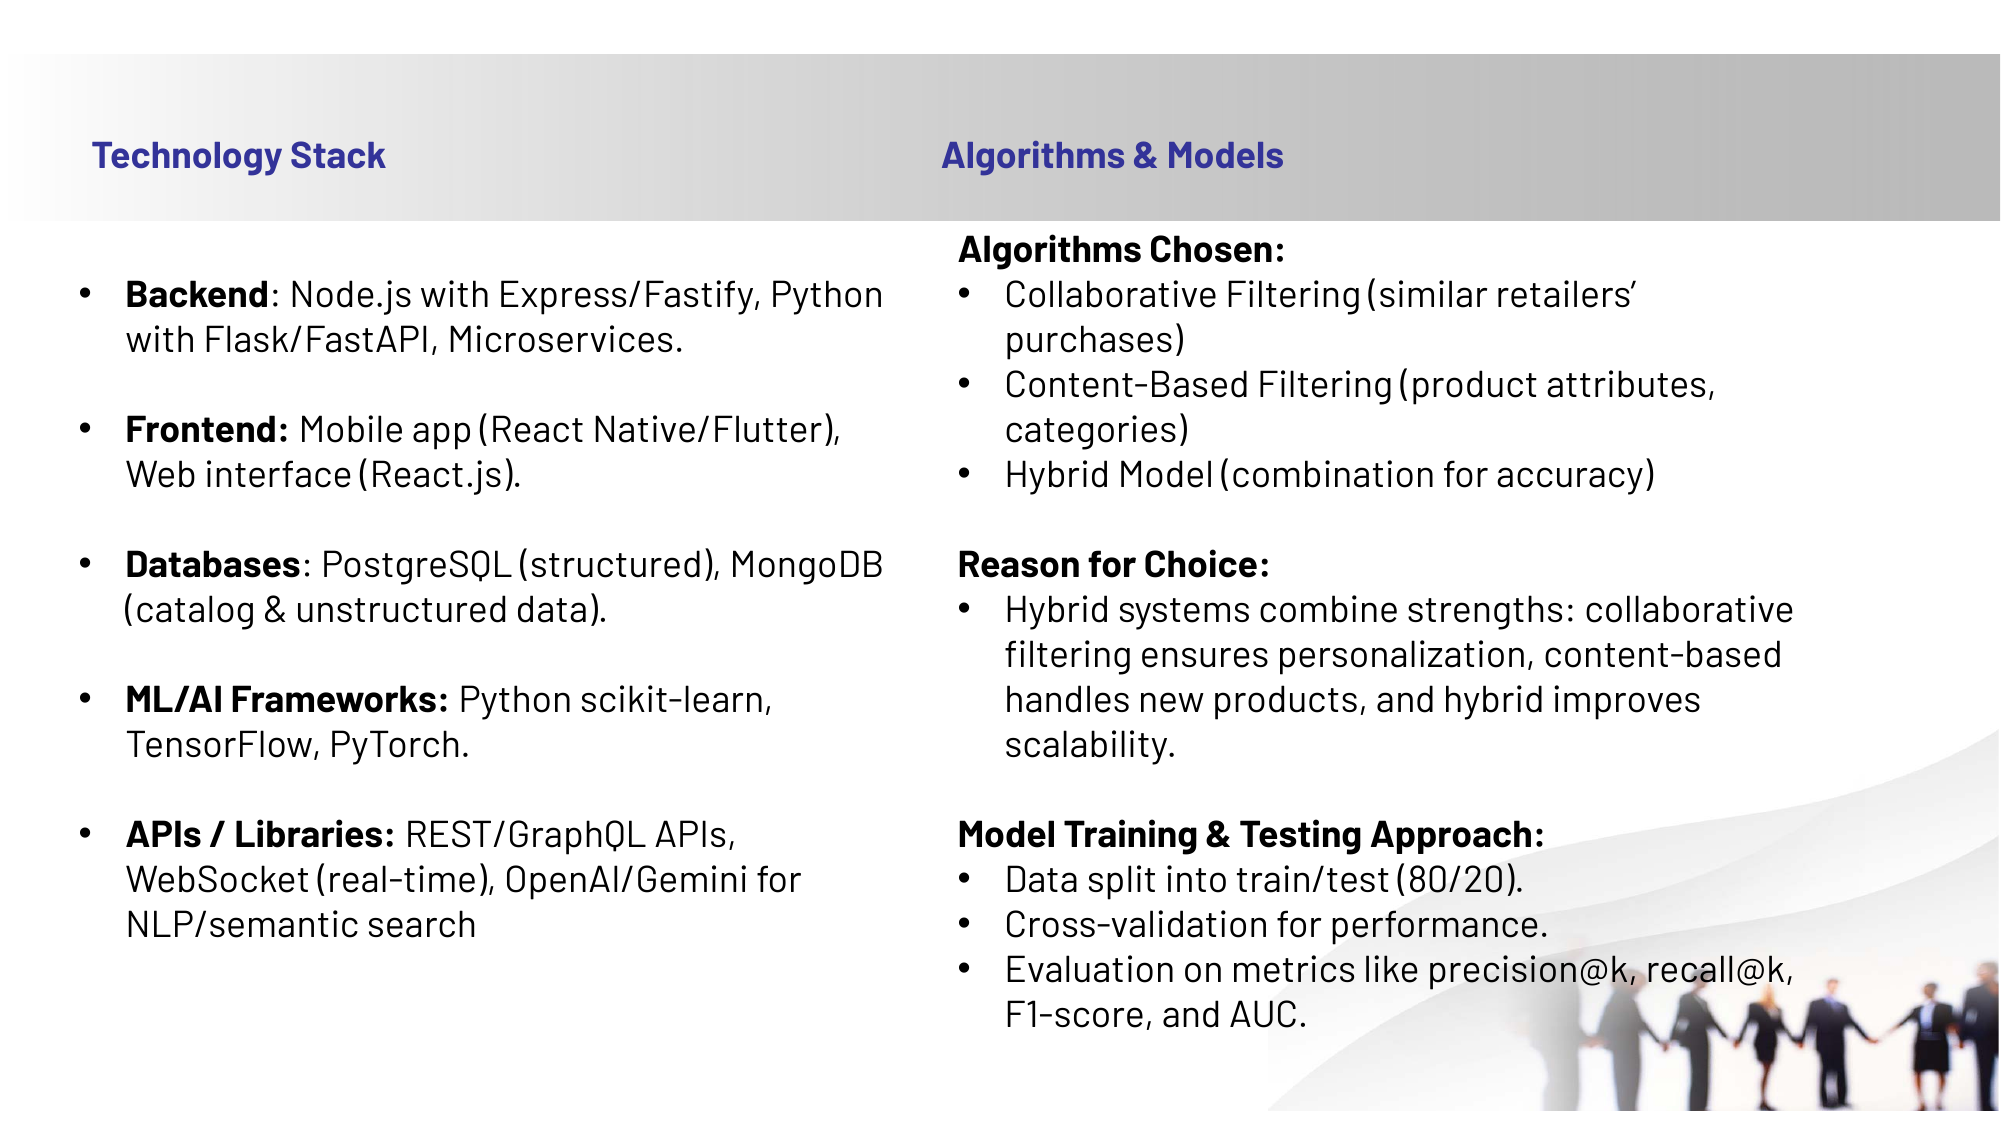

Technology Stack

 Algorithms & Models

Backend: Node.js with Express/Fastify, Python with Flask/FastAPI, Microservices.

Frontend: Mobile app (React Native/Flutter), Web interface (React.js).

Databases: PostgreSQL (structured), MongoDB (catalog & unstructured data).

ML/AI Frameworks: Python scikit-learn, TensorFlow, PyTorch.

APIs / Libraries: REST/GraphQL APIs, WebSocket (real-time), OpenAI/Gemini for NLP/semantic search

Algorithms Chosen:
Collaborative Filtering (similar retailers’ purchases)
Content-Based Filtering (product attributes, categories)
Hybrid Model (combination for accuracy)

Reason for Choice:
Hybrid systems combine strengths: collaborative filtering ensures personalization, content-based handles new products, and hybrid improves scalability.

Model Training & Testing Approach:
Data split into train/test (80/20).
Cross-validation for performance.
Evaluation on metrics like precision@k, recall@k, F1-score, and AUC.